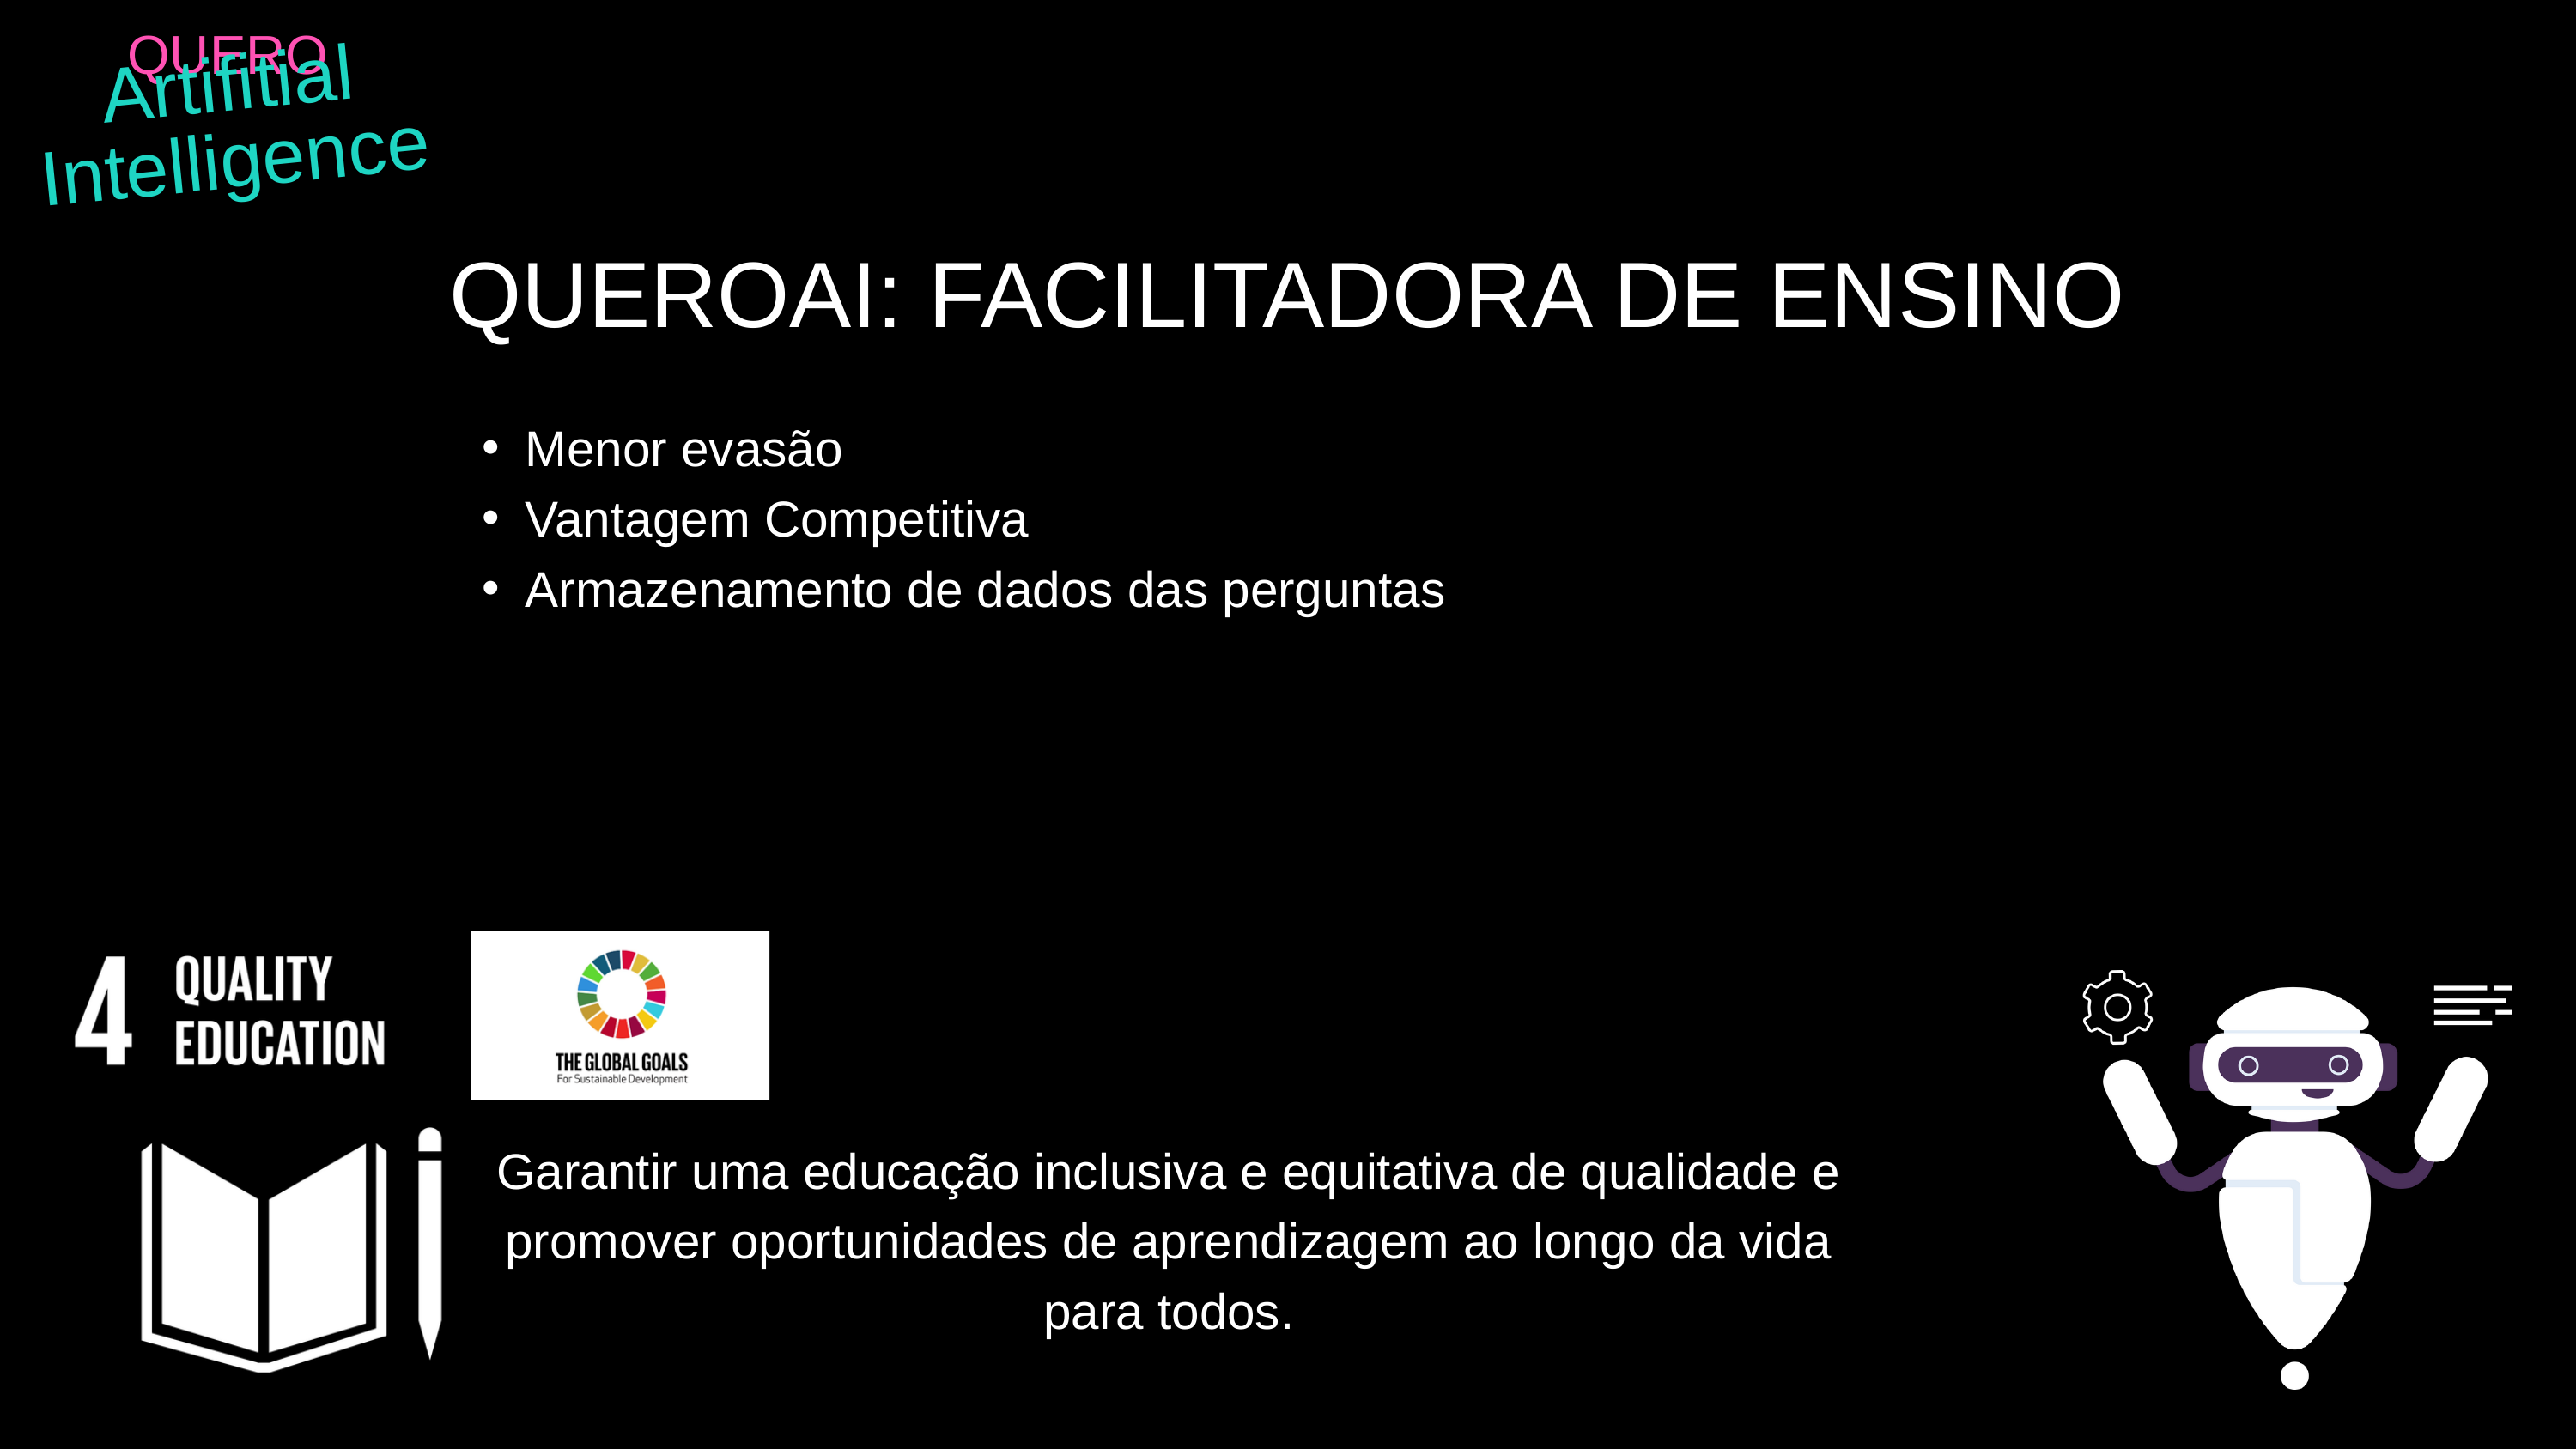

QUERO
Artifitial Intelligence
QUEROAI: FACILITADORA DE ENSINO
Menor evasão
Vantagem Competitiva
Armazenamento de dados das perguntas

Garantir uma educação inclusiva e equitativa de qualidade e promover oportunidades de aprendizagem ao longo da vida para todos.